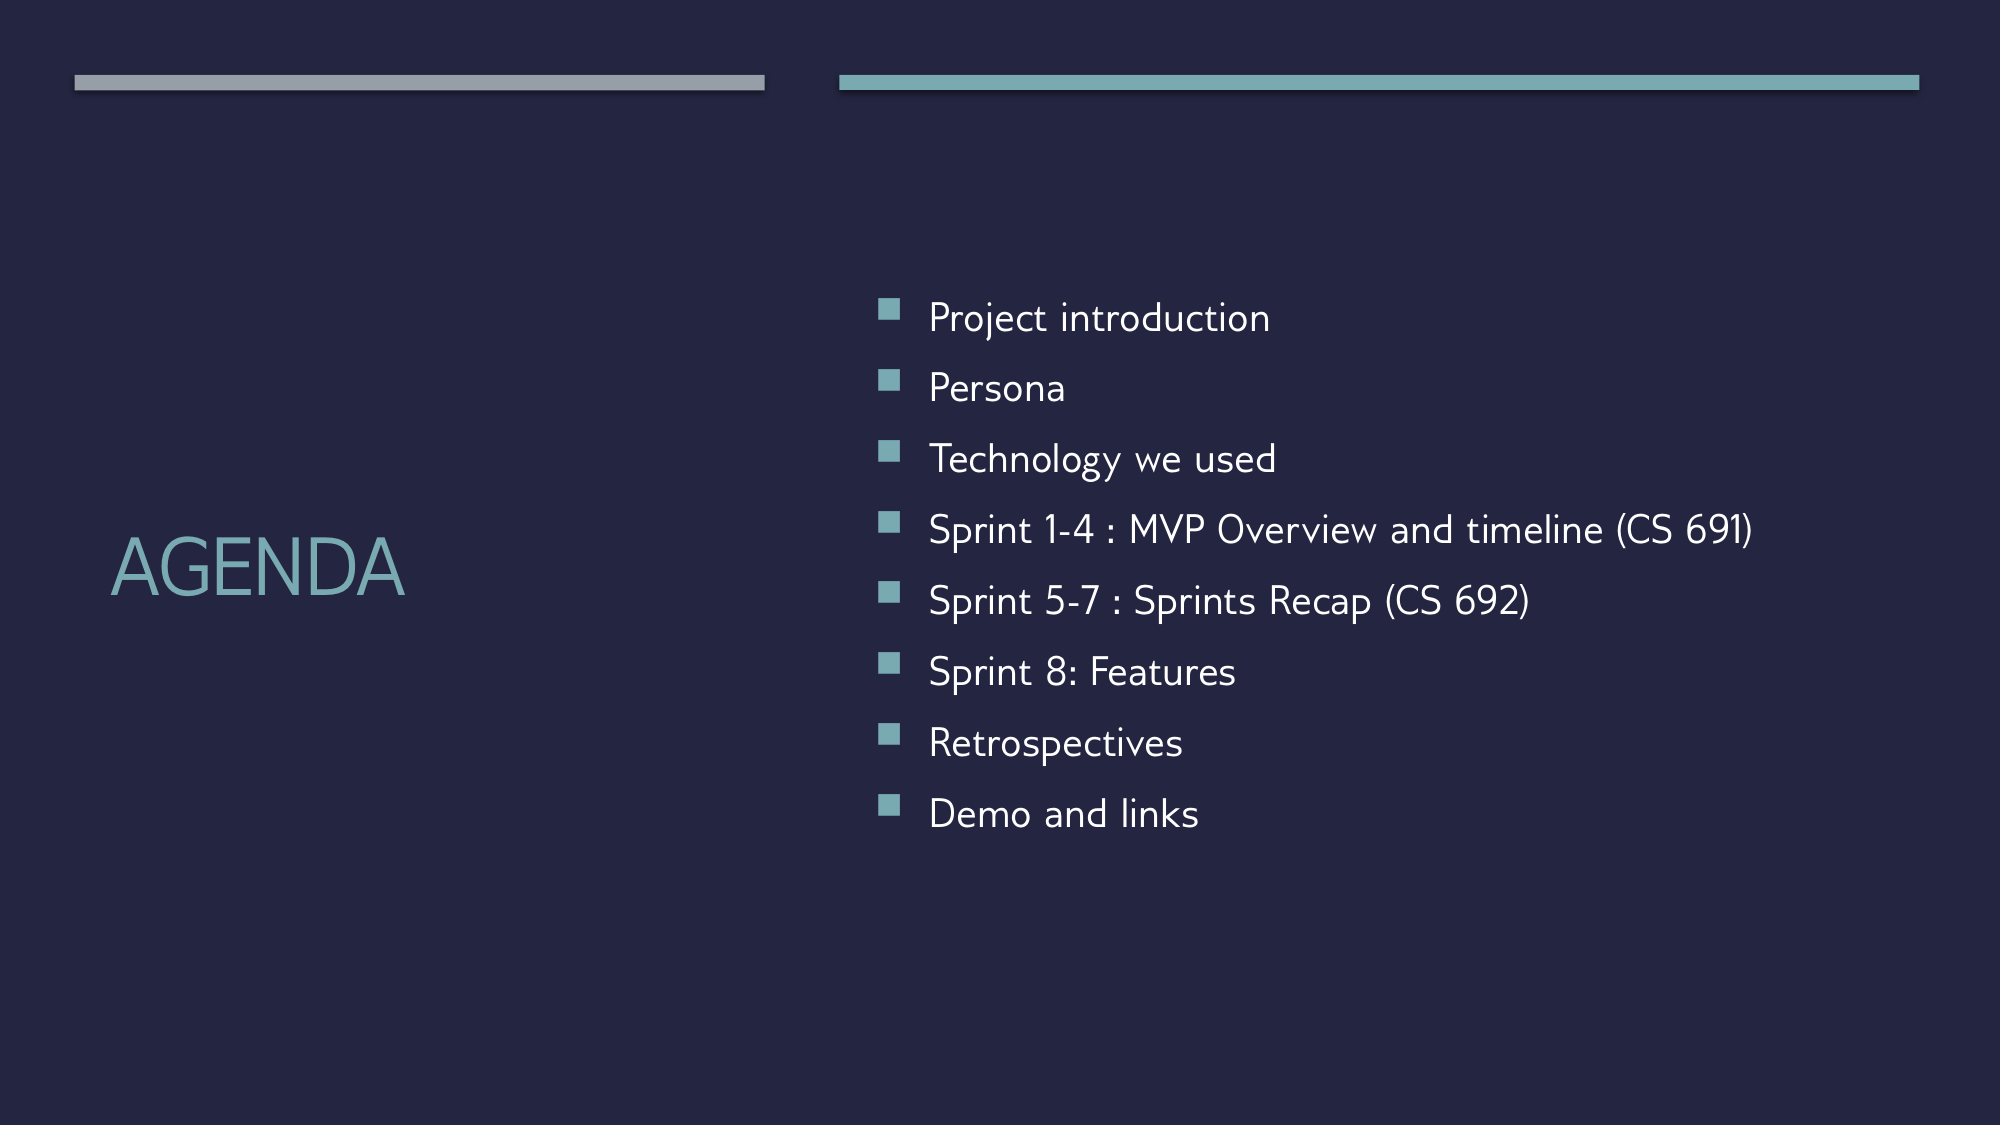

Project introduction
Persona
Technology we used
Sprint 1-4 : MVP Overview and timeline (CS 691)
Sprint 5-7 : Sprints Recap (CS 692)
Sprint 8: Features
Retrospectives
Demo and links

# Agenda